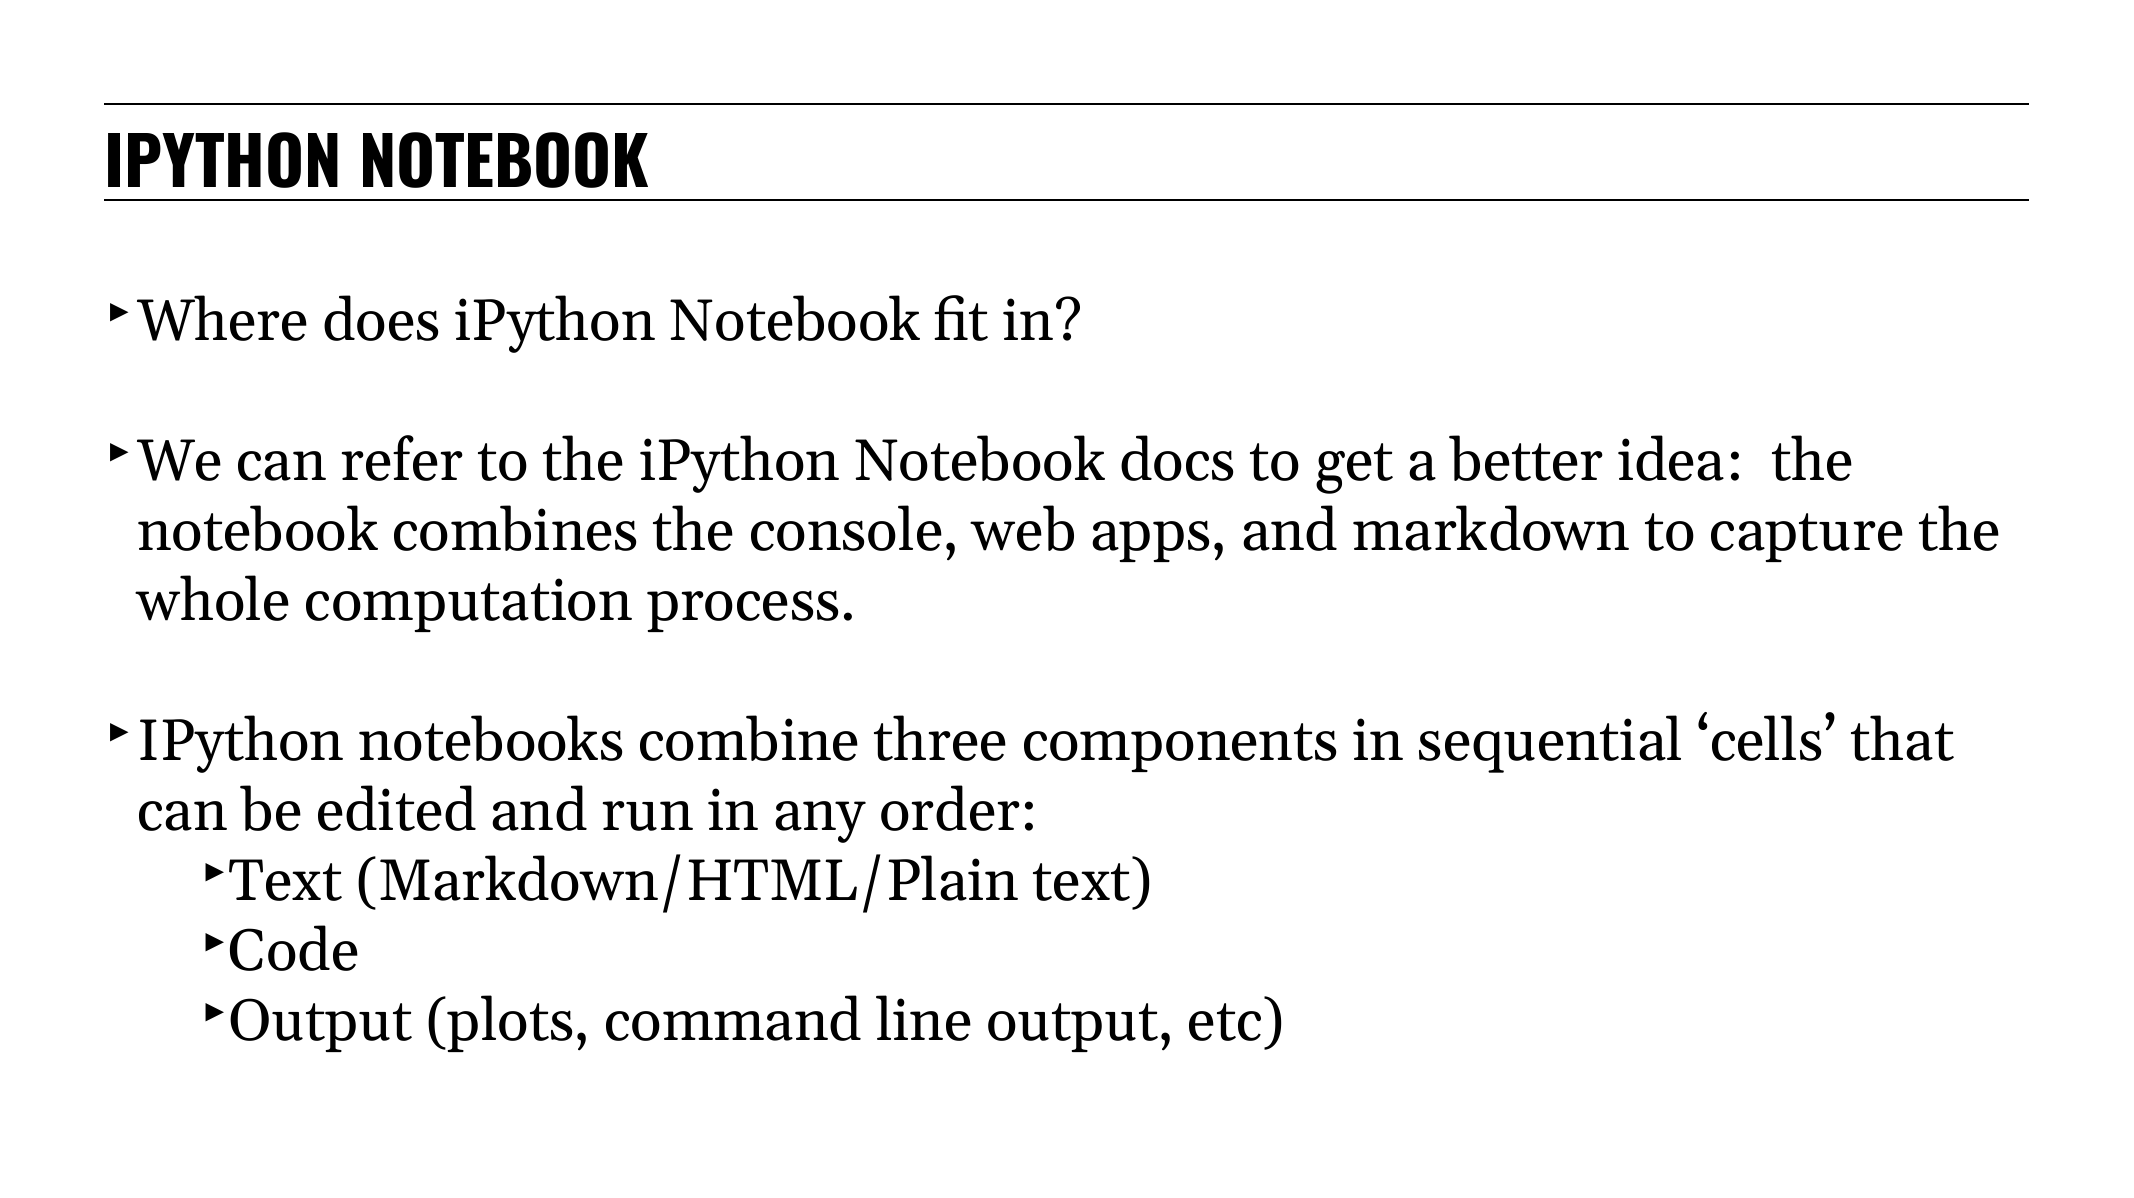

IPYTHON NOTEBOOK

Where does iPython Notebook fit in?

We can refer to the iPython Notebook docs to get a better idea:  the notebook combines the console, web apps, and markdown to capture the whole computation process.

IPython notebooks combine three components in sequential ‘cells’ that can be edited and run in any order:
Text (Markdown/HTML/Plain text)
Code
Output (plots, command line output, etc)